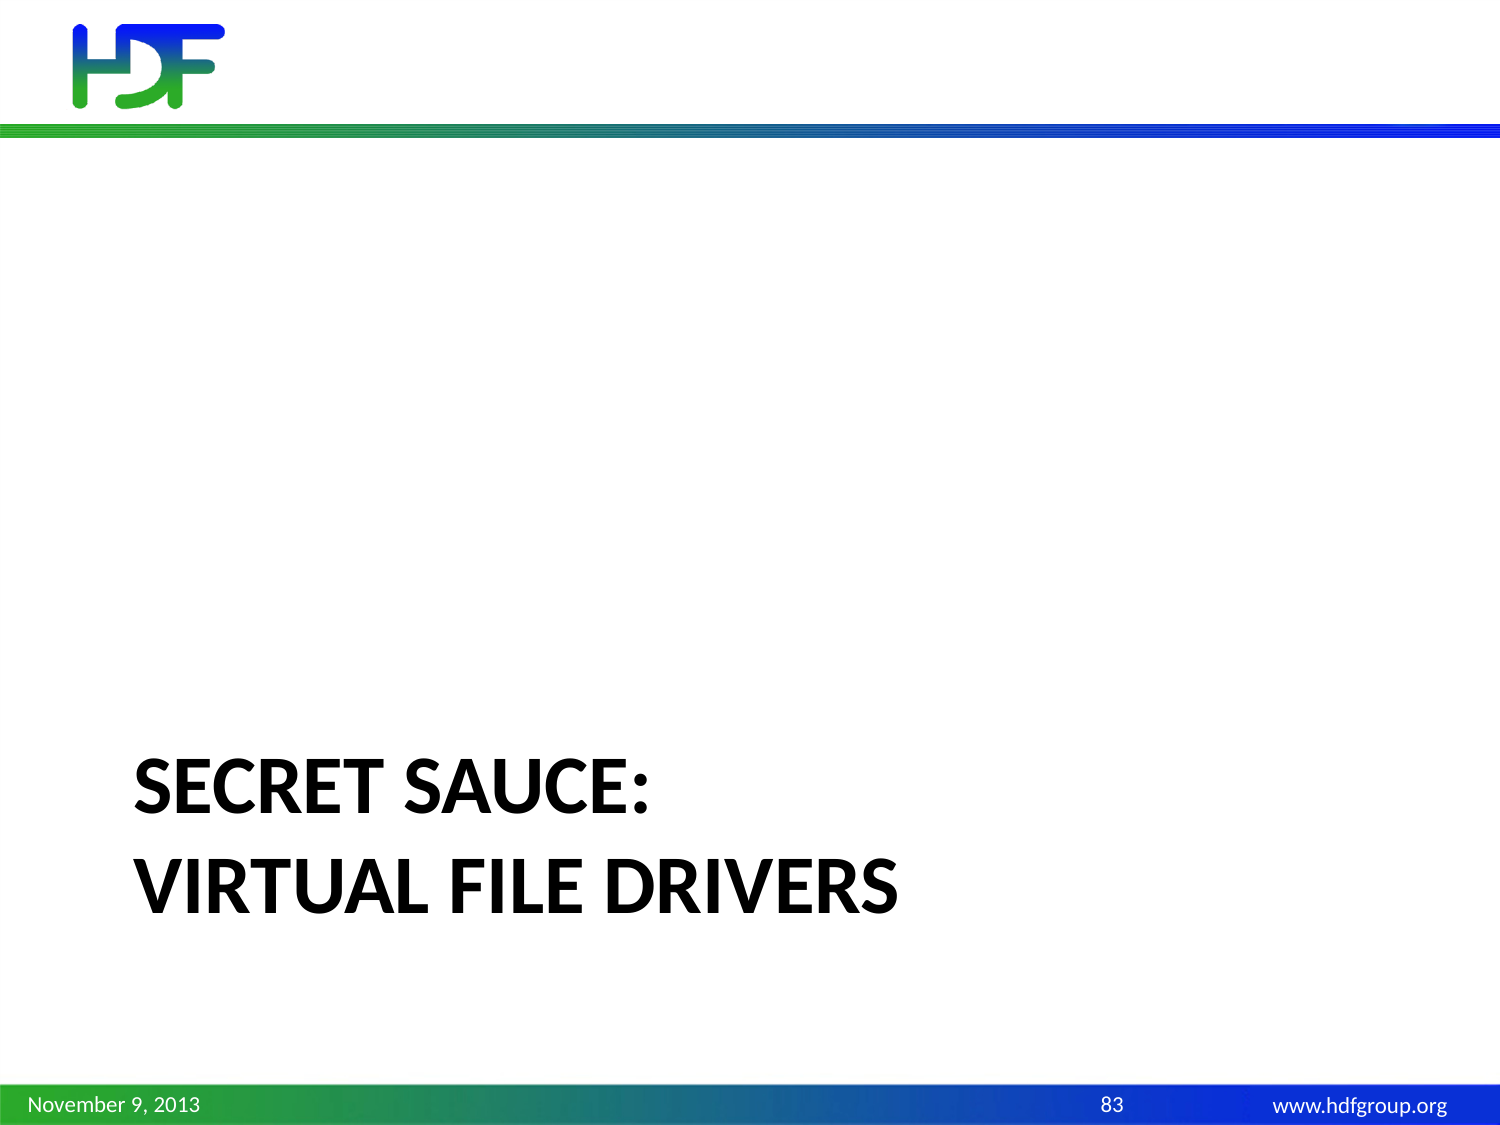

# Secret Sauce: Virtual file drivers
November 9, 2013
83